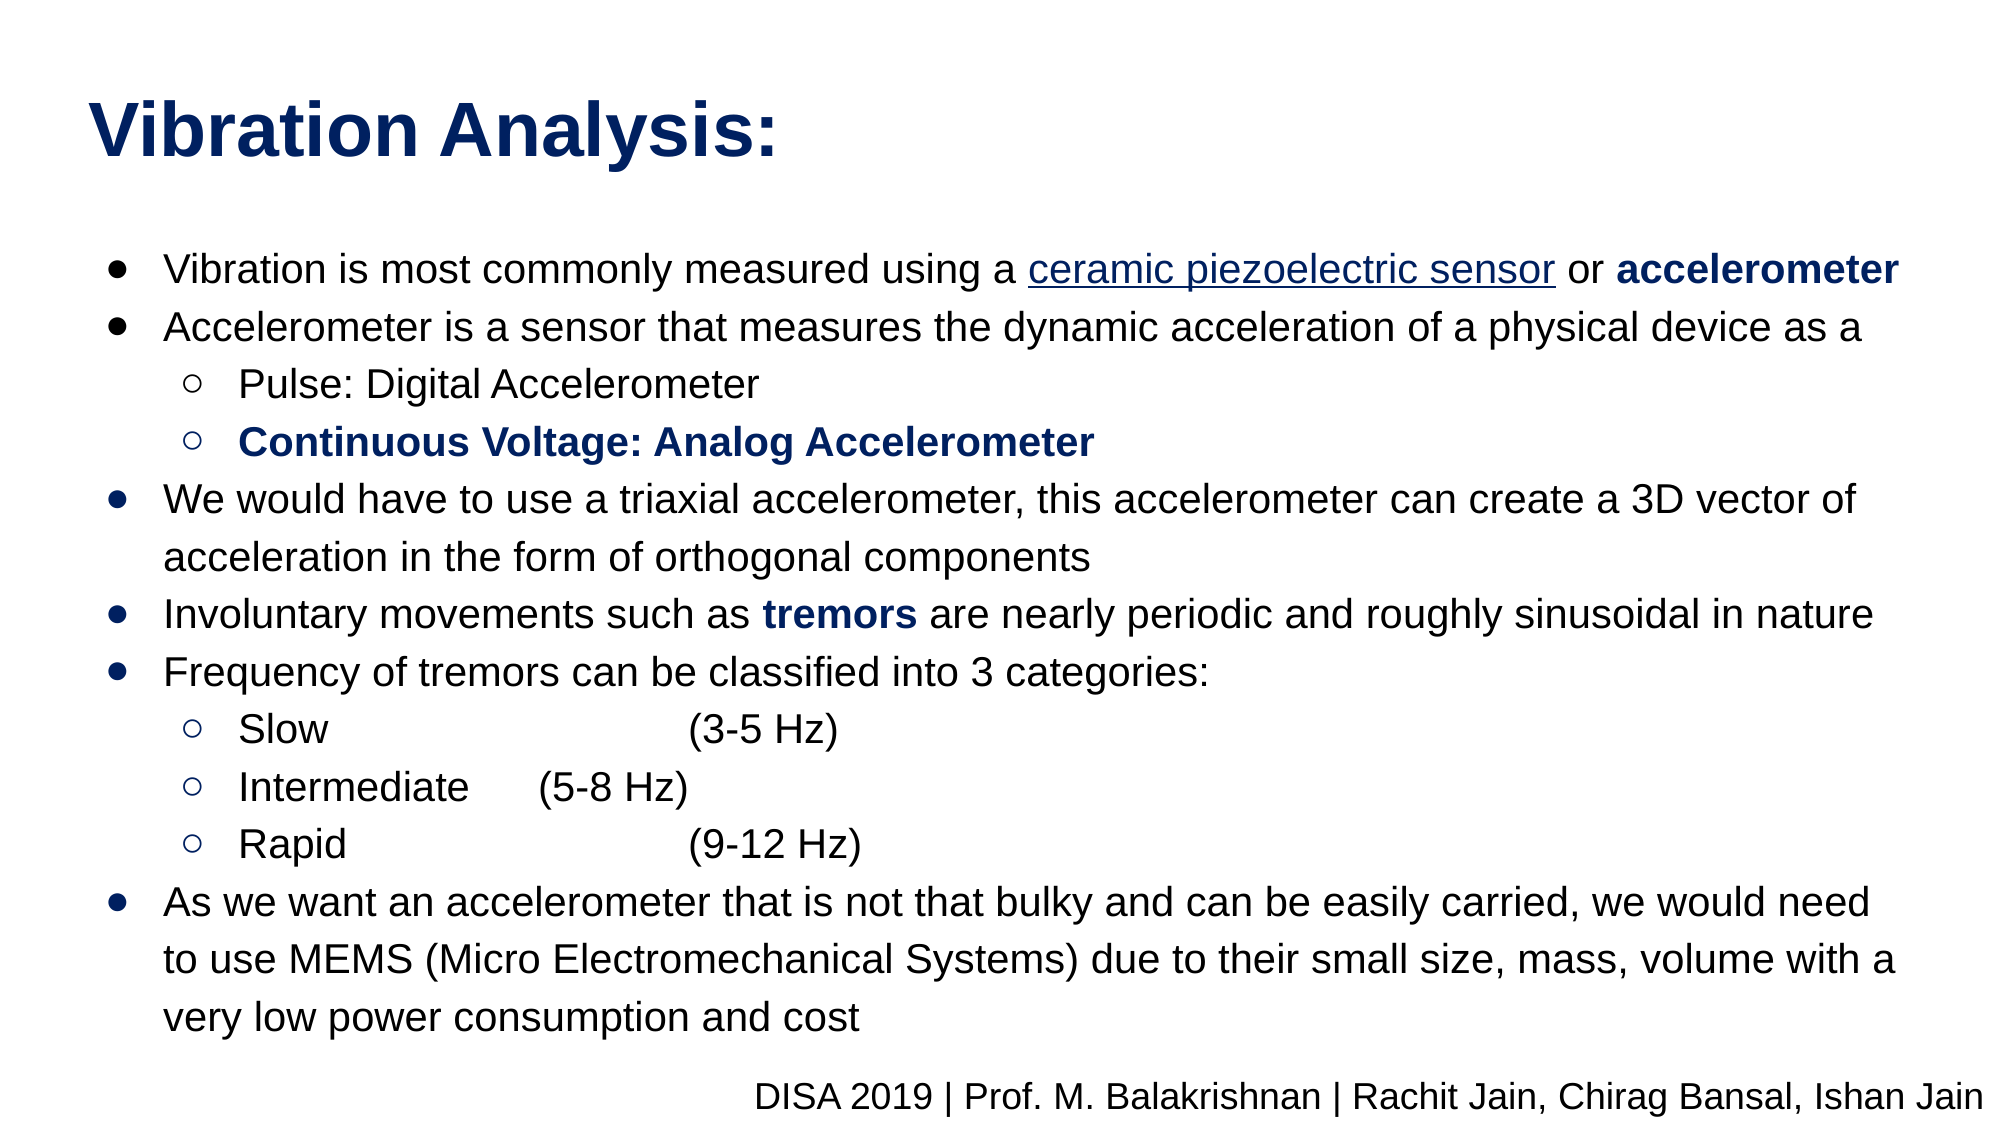

# Vibration Analysis:
Vibration is most commonly measured using a ceramic piezoelectric sensor or accelerometer
Accelerometer is a sensor that measures the dynamic acceleration of a physical device as a
Pulse: Digital Accelerometer
Continuous Voltage: Analog Accelerometer
We would have to use a triaxial accelerometer, this accelerometer can create a 3D vector of acceleration in the form of orthogonal components
Involuntary movements such as tremors are nearly periodic and roughly sinusoidal in nature
Frequency of tremors can be classified into 3 categories:
Slow 			(3-5 Hz)
Intermediate 	(5-8 Hz)
Rapid 			(9-12 Hz)
As we want an accelerometer that is not that bulky and can be easily carried, we would need to use MEMS (Micro Electromechanical Systems) due to their small size, mass, volume with a very low power consumption and cost
DISA 2019 | Prof. M. Balakrishnan | Rachit Jain, Chirag Bansal, Ishan Jain